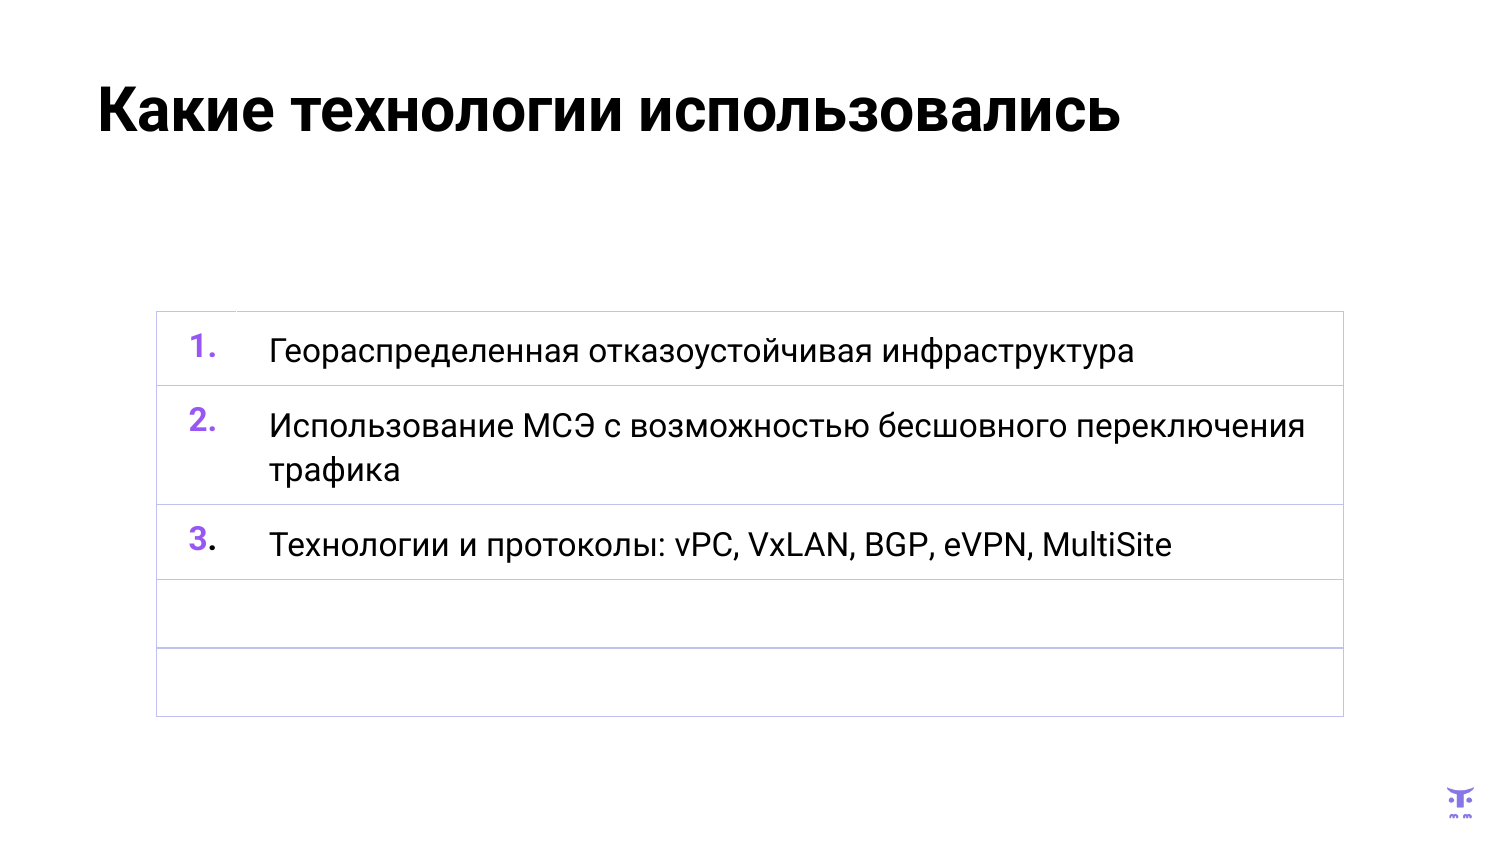

# Какие технологии использовались

| 1. | Геораспределенная отказоустойчивая инфраструктура |
| --- | --- |
| 2. | Использование МСЭ с возможностью бесшовного переключения трафика |
| 3. | Технологии и протоколы: vPC, VxLAN, BGP, eVPN, MultiSite |
|  |  |
|  |  |